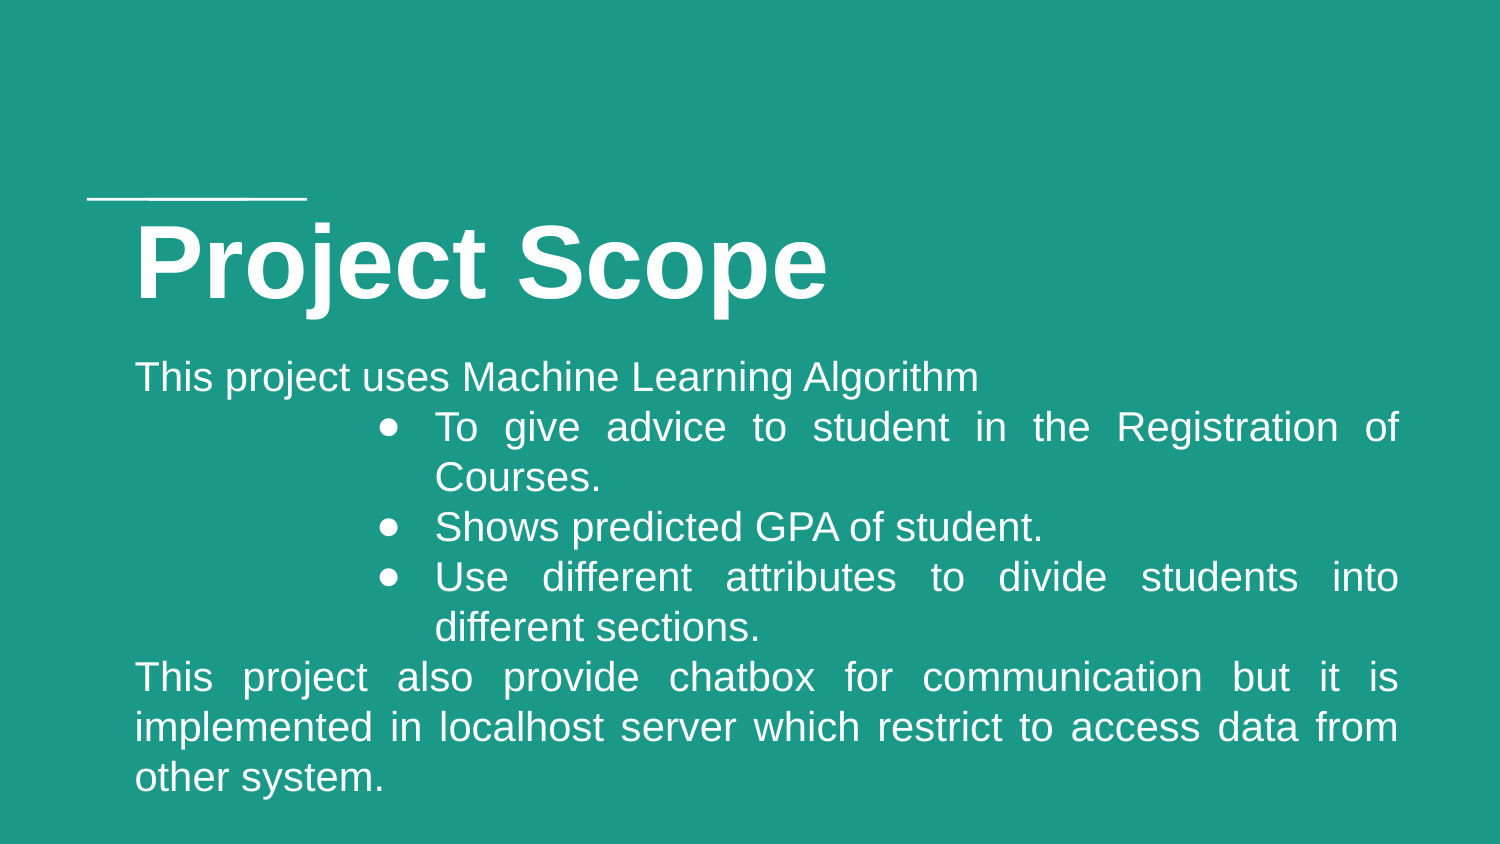

# Project Scope
This project uses Machine Learning Algorithm
To give advice to student in the Registration of Courses.
Shows predicted GPA of student.
Use different attributes to divide students into different sections.
This project also provide chatbox for communication but it is implemented in localhost server which restrict to access data from other system.